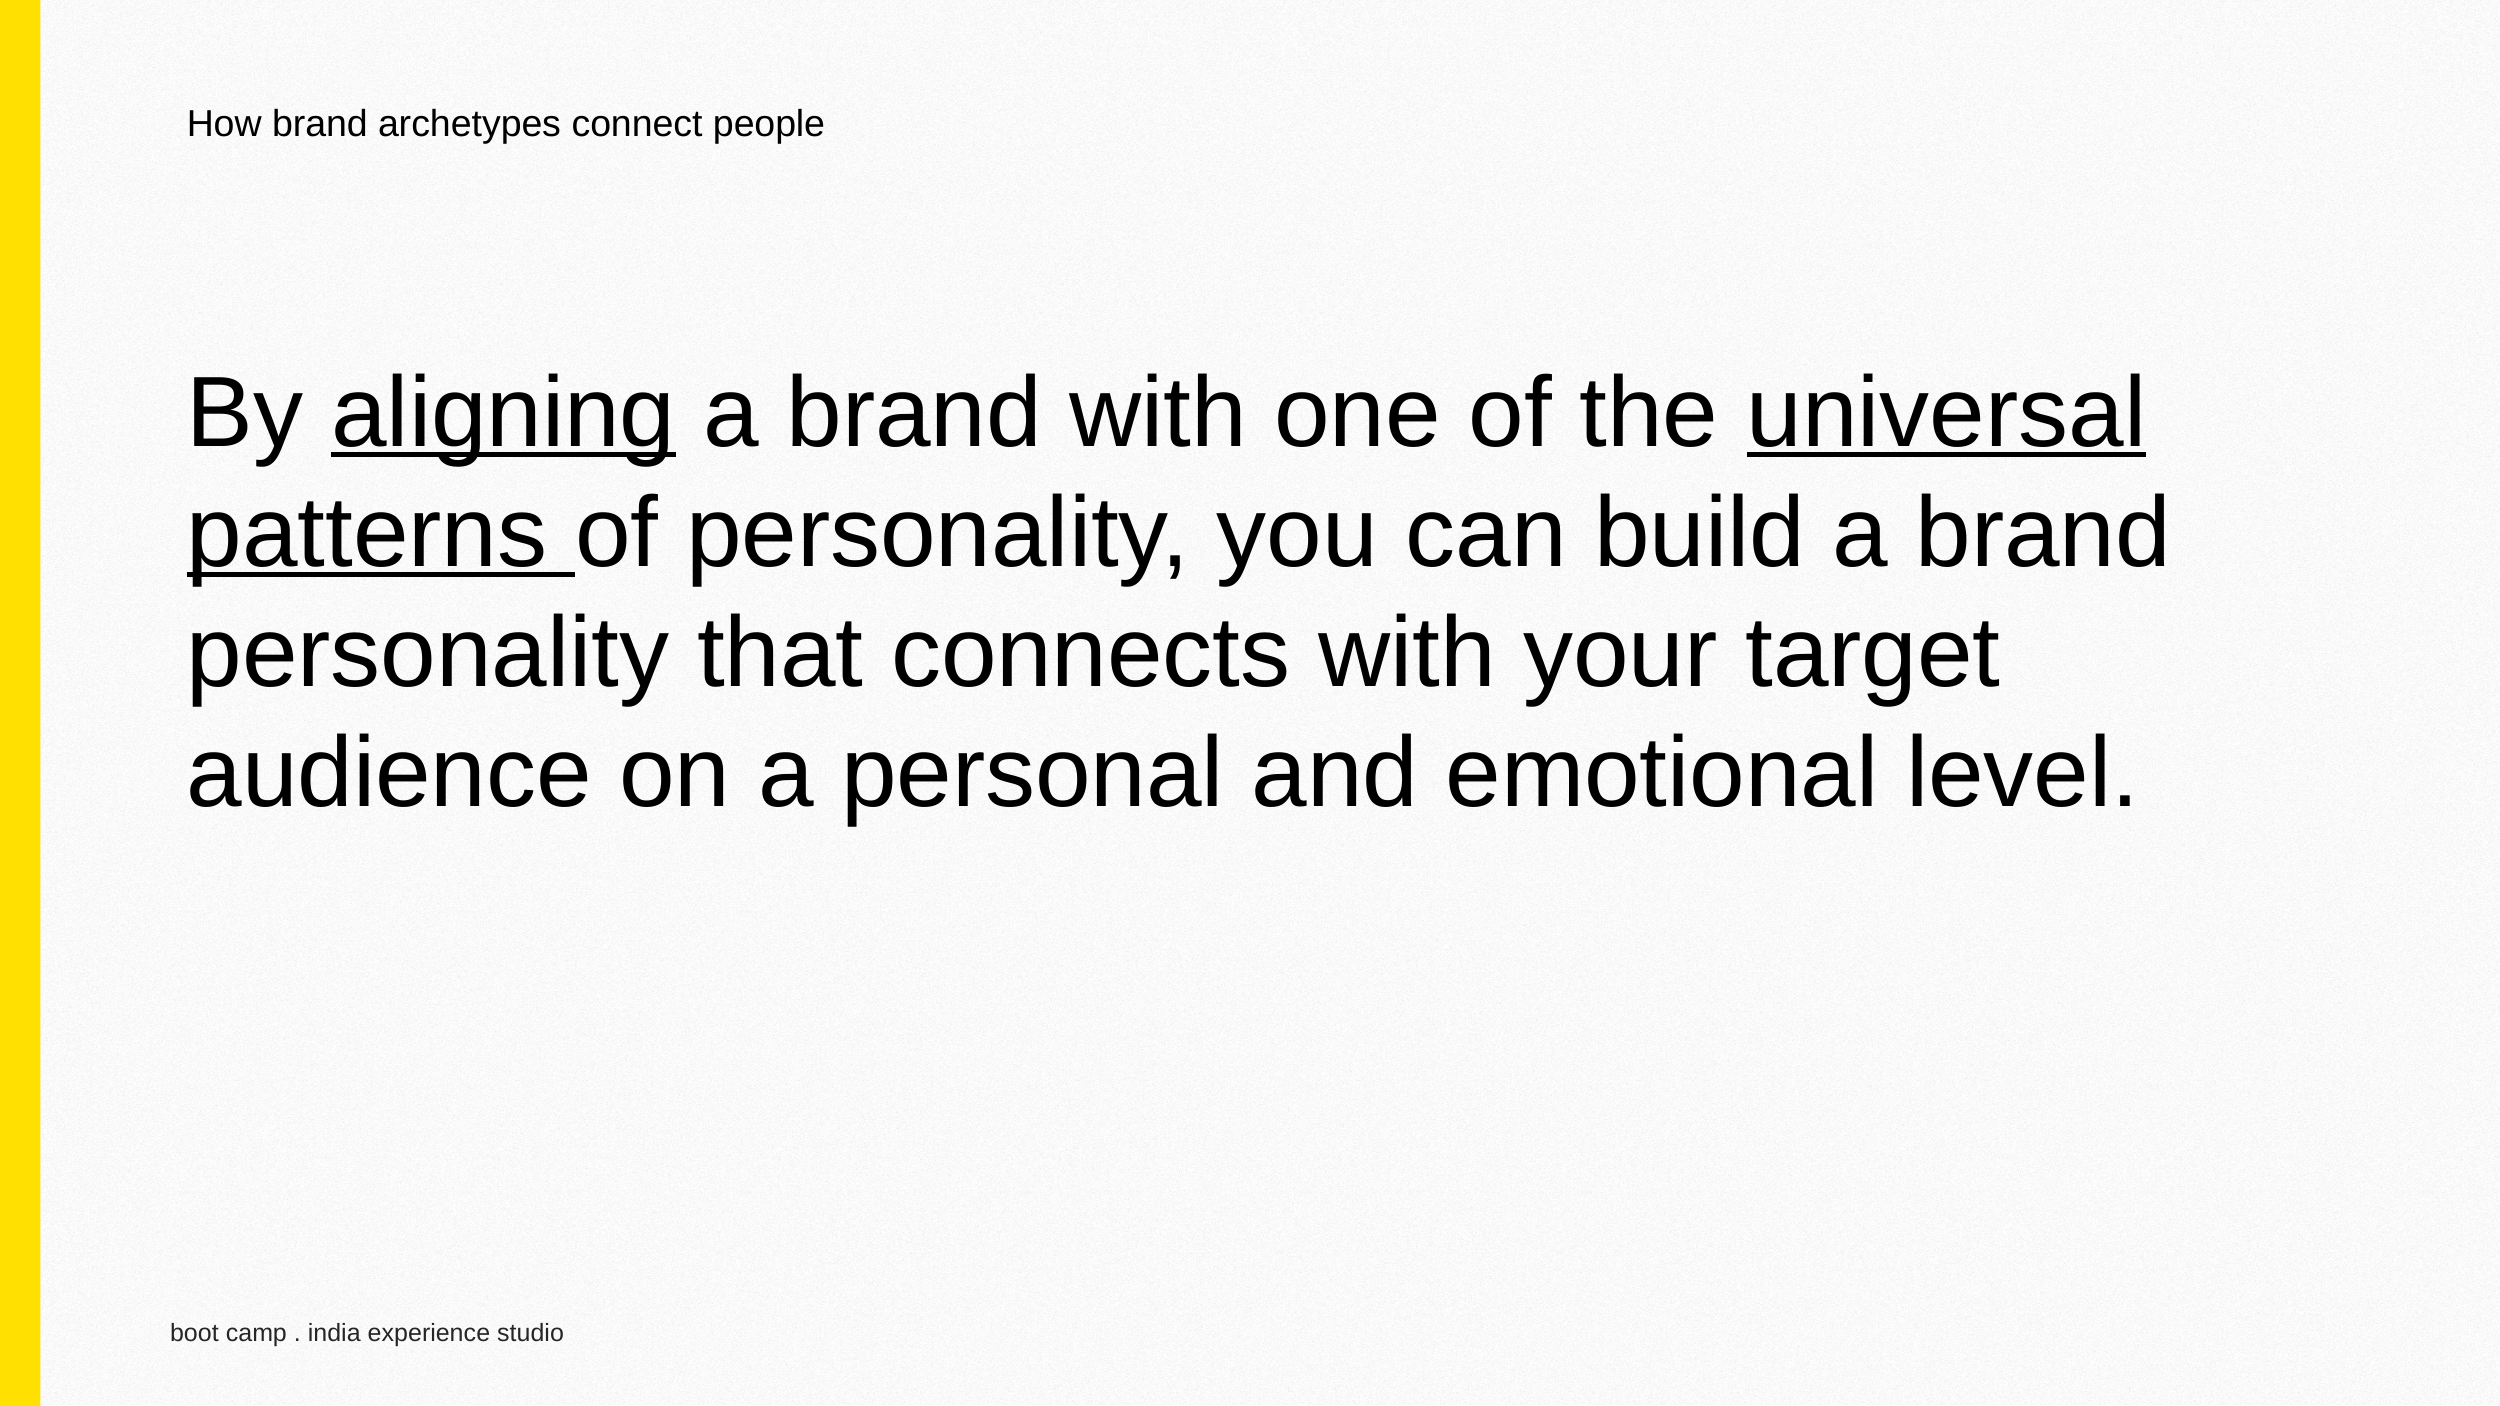

How brand archetypes connect people

# By aligning a brand with one of the universal patterns of personality, you can build a brand personality that connects with your target audience on a personal and emotional level.